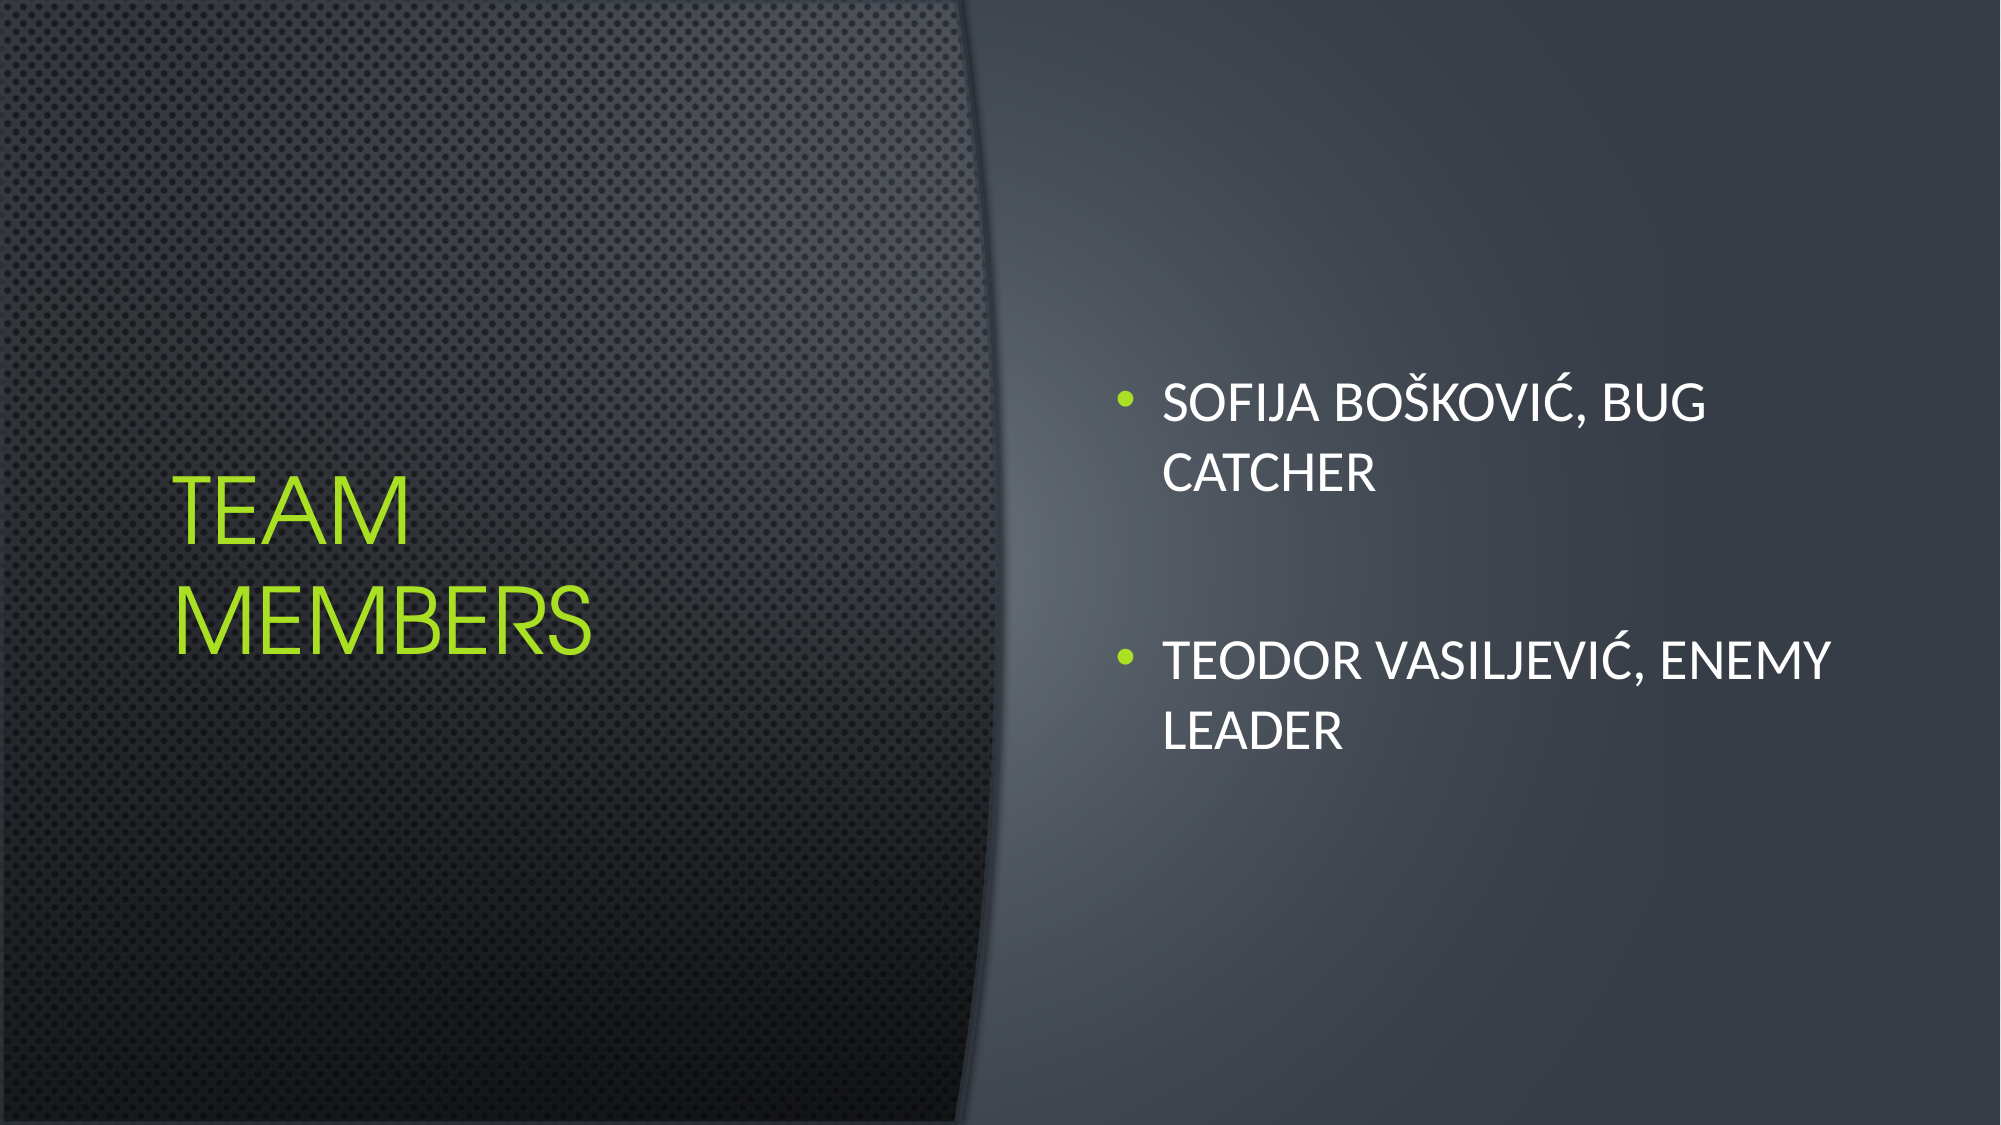

# Team members
Sofija Bošković, bug catcher

Teodor Vasiljević, enemy leader